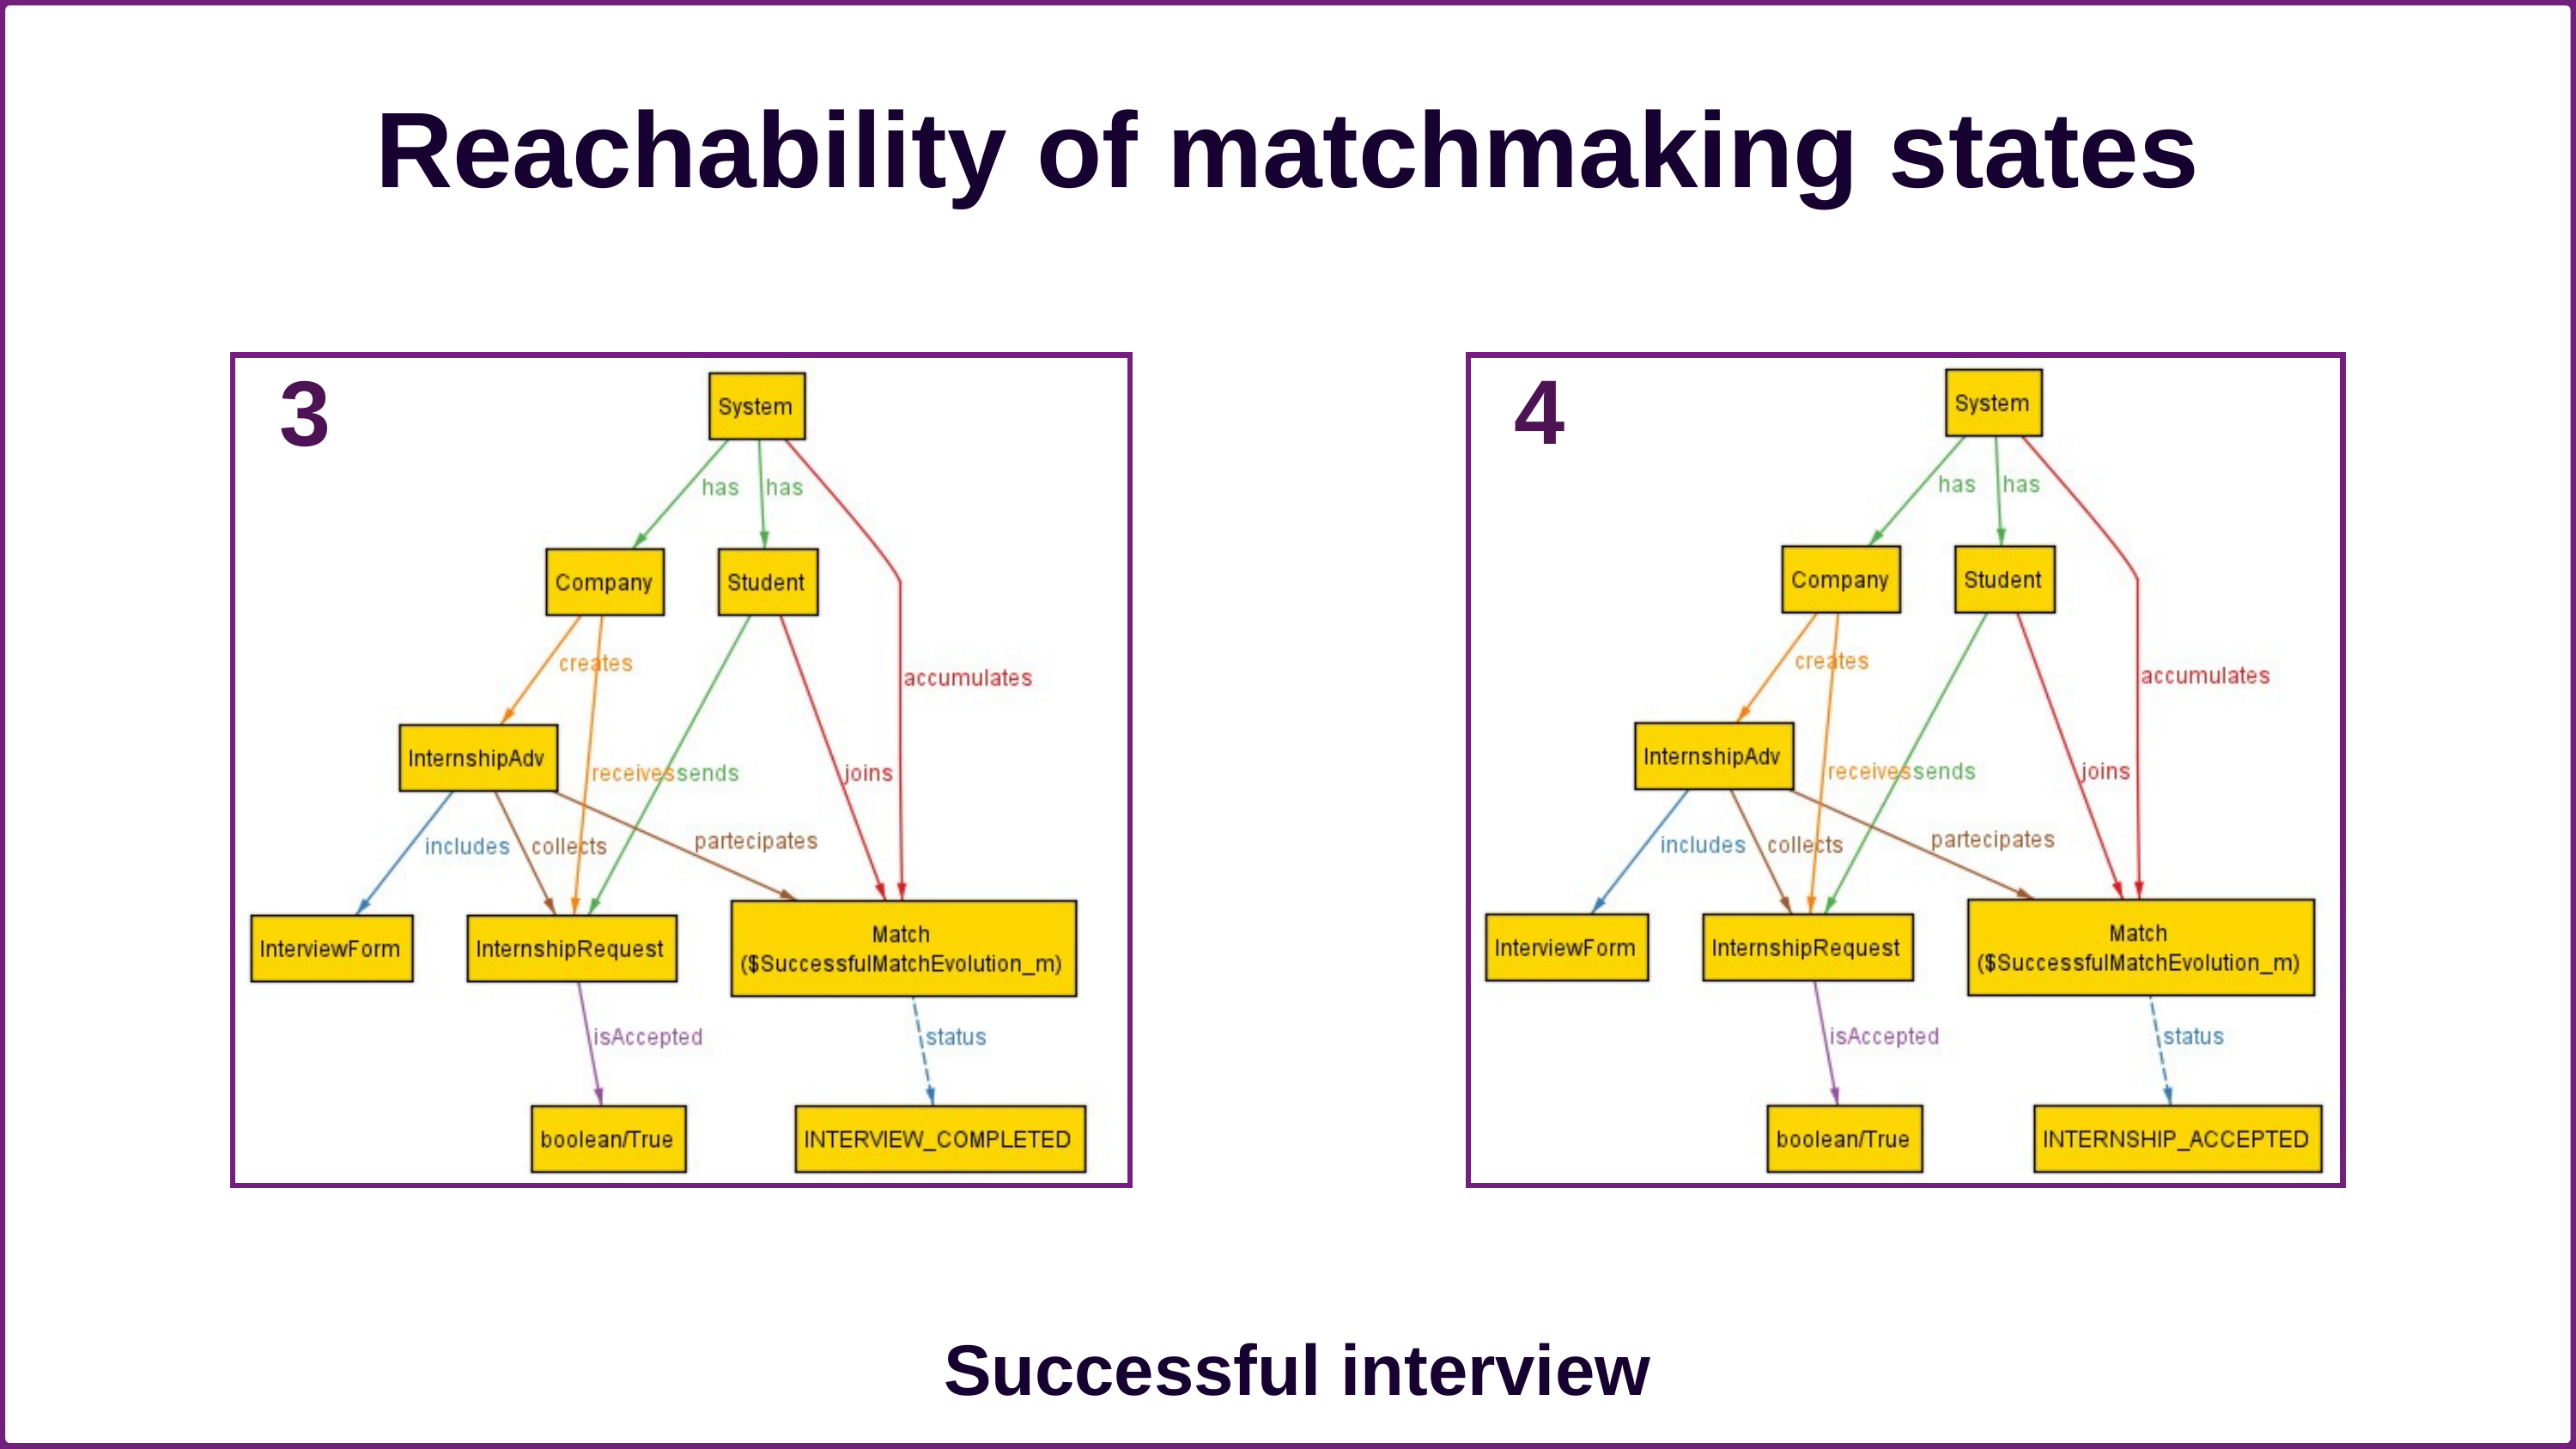

Reachability of matchmaking states

3

4
Successful interview